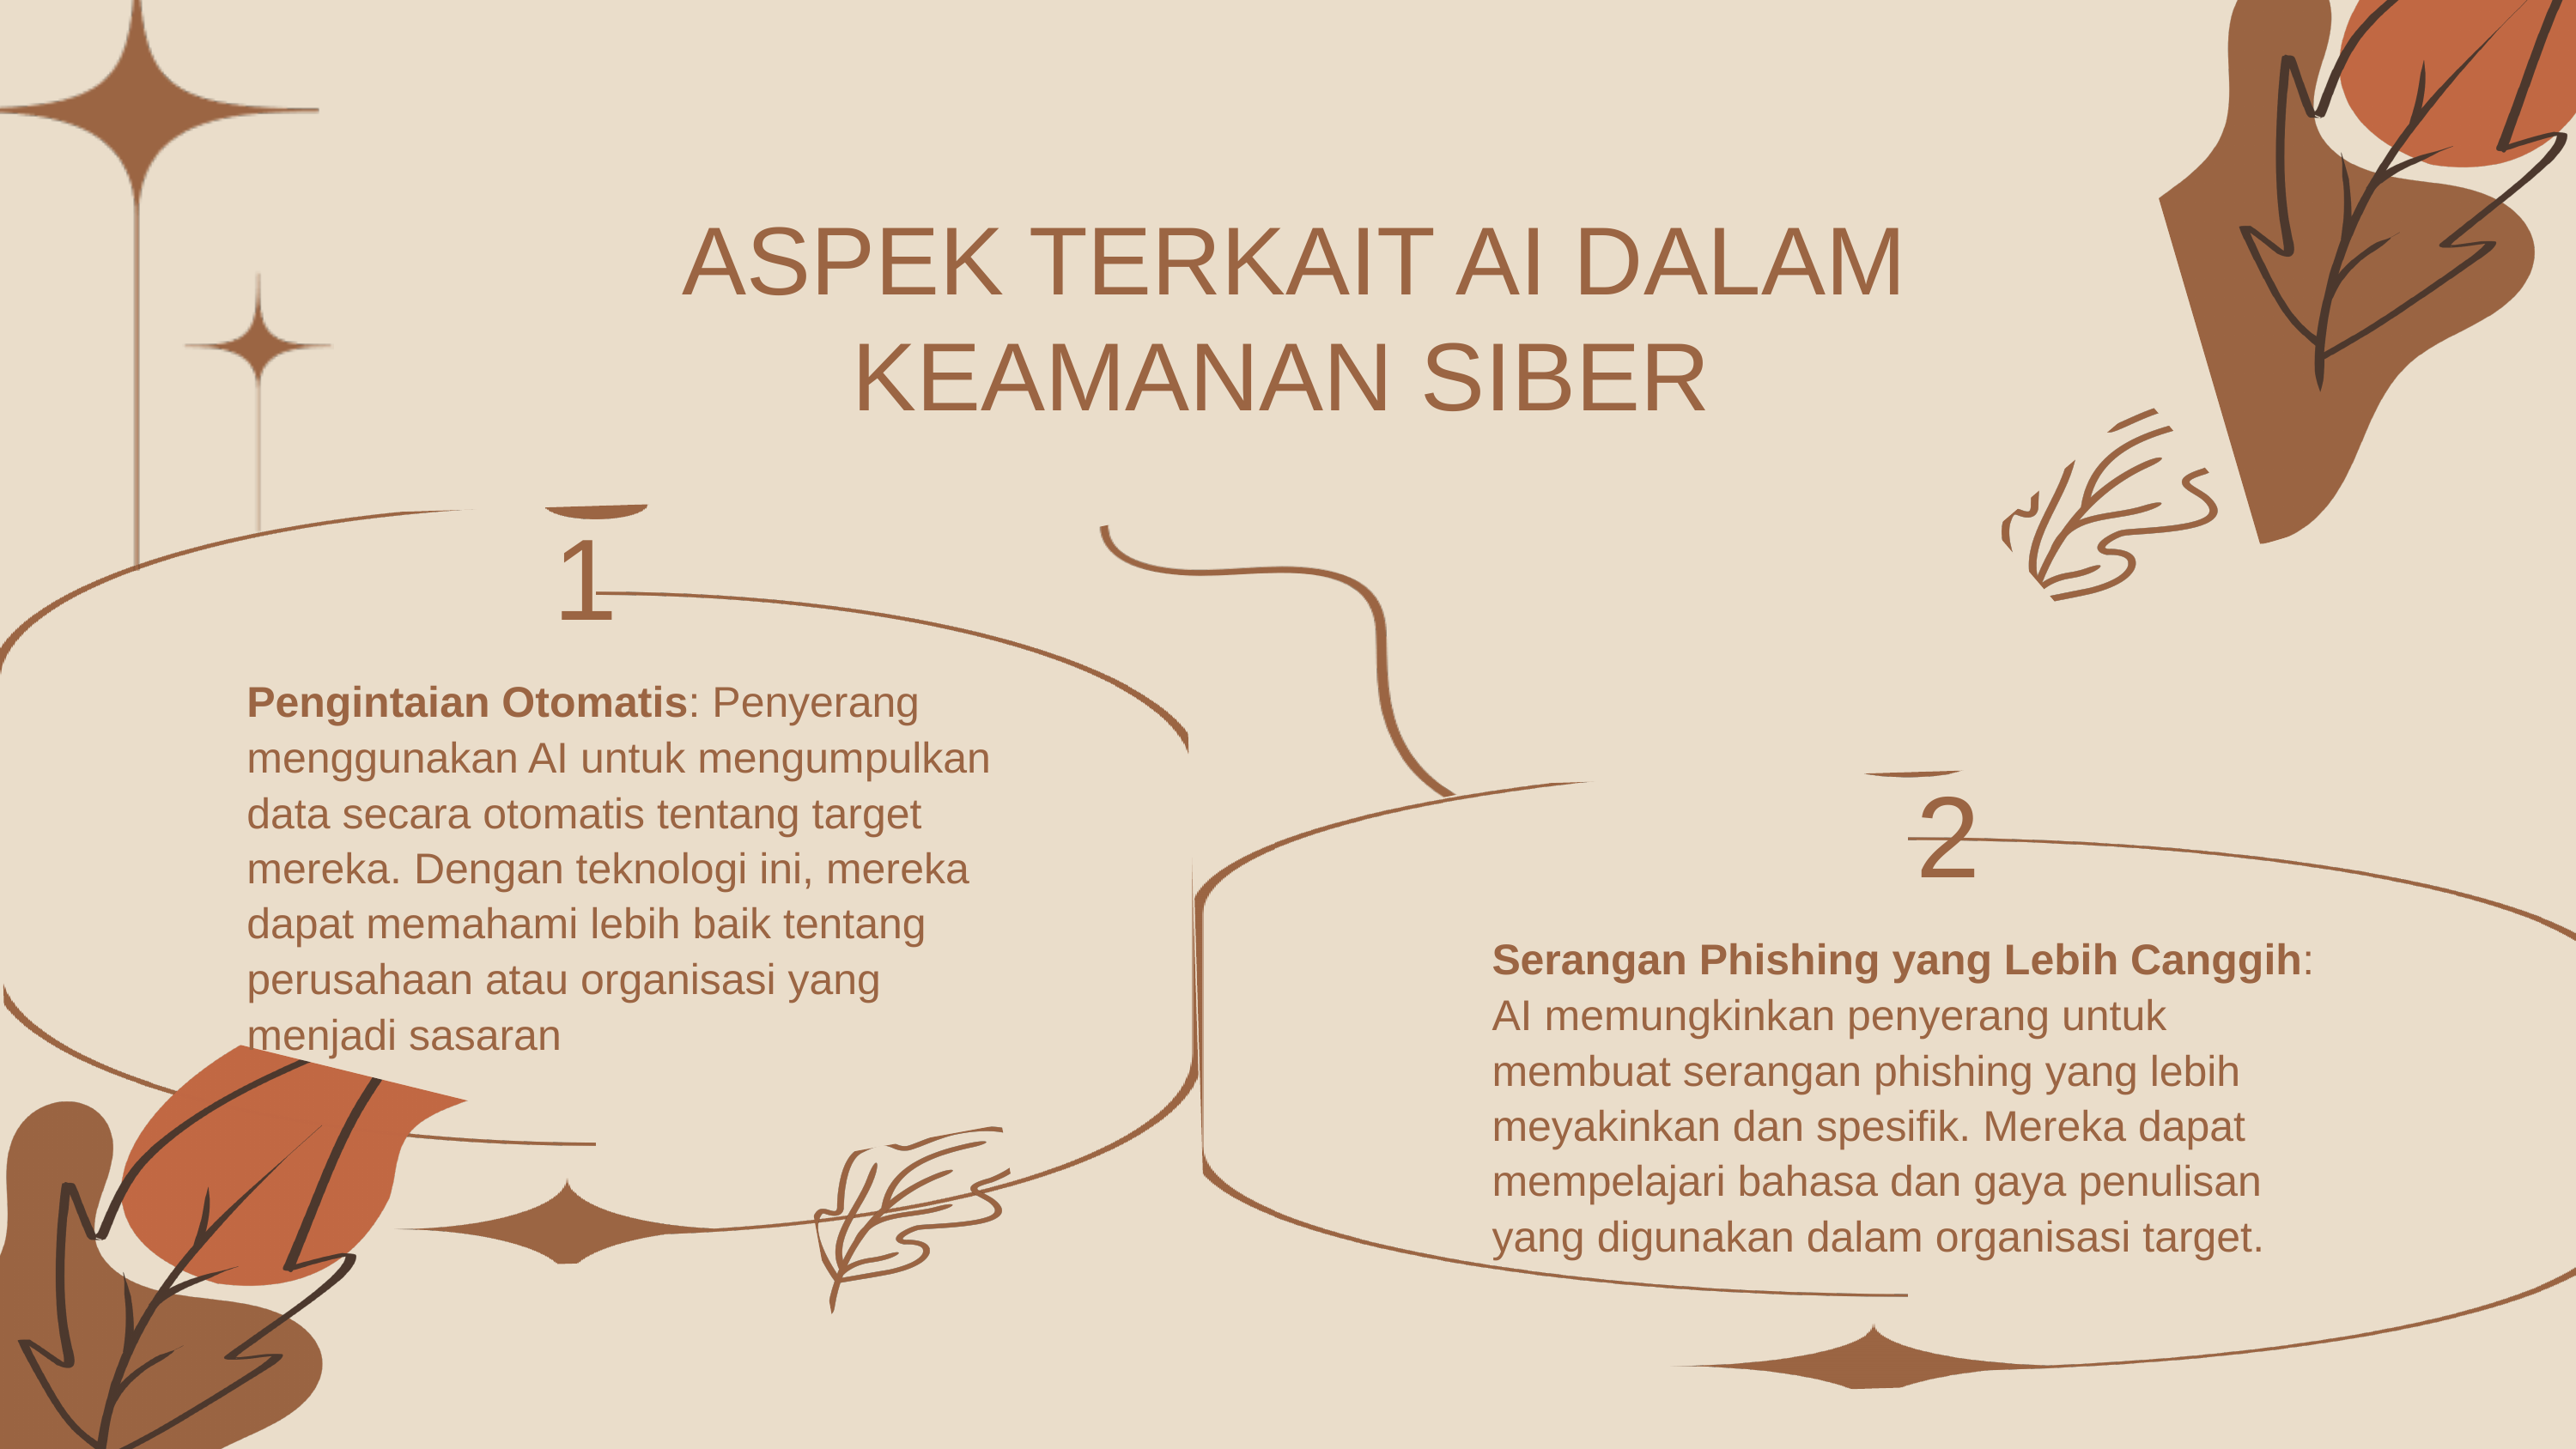

ASPEK TERKAIT AI DALAM KEAMANAN SIBER

1
Pengintaian Otomatis: Penyerang menggunakan AI untuk mengumpulkan data secara otomatis tentang target mereka. Dengan teknologi ini, mereka dapat memahami lebih baik tentang perusahaan atau organisasi yang menjadi sasaran
2
Serangan Phishing yang Lebih Canggih: AI memungkinkan penyerang untuk membuat serangan phishing yang lebih meyakinkan dan spesifik. Mereka dapat mempelajari bahasa dan gaya penulisan yang digunakan dalam organisasi target.